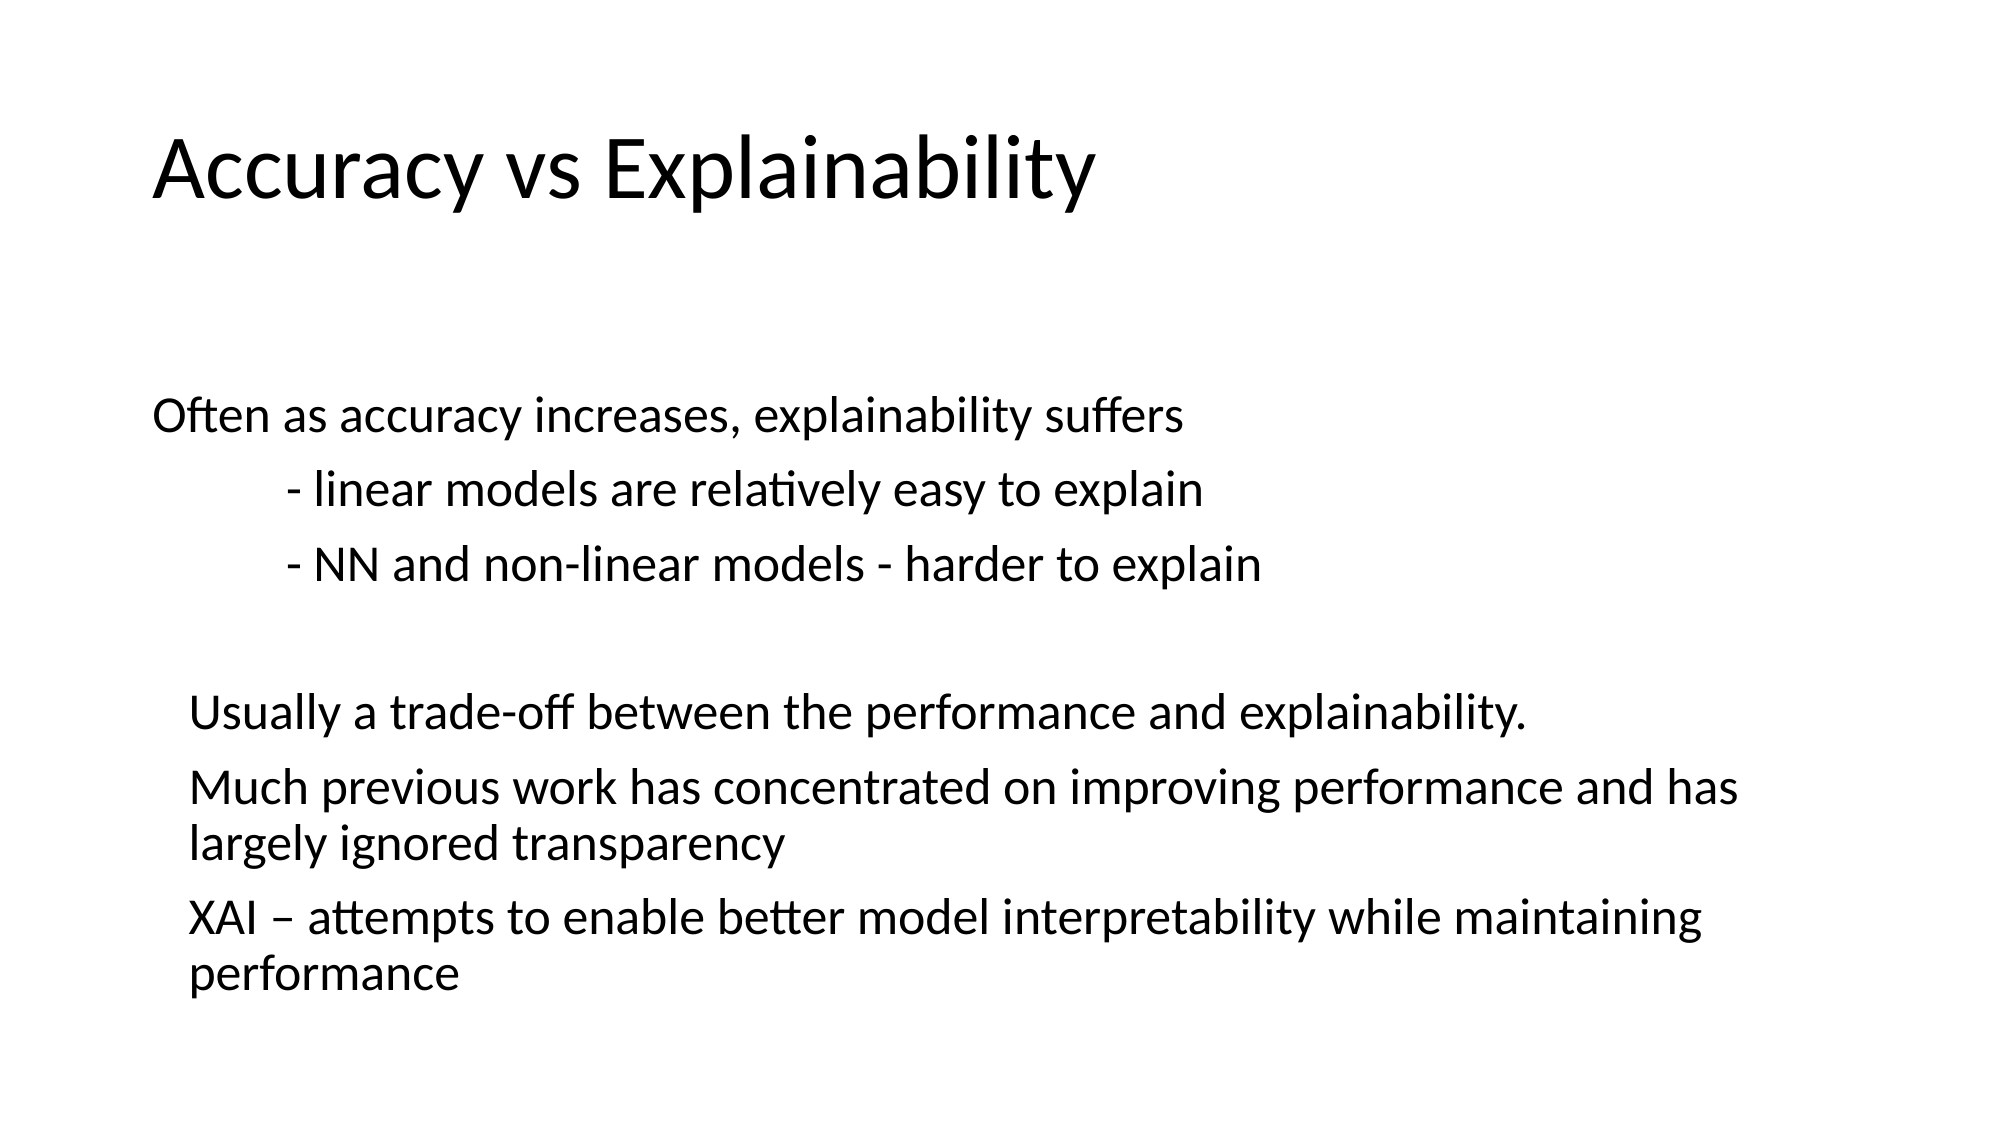

# Accuracy vs Explainability

Often as accuracy increases, explainability suffers
	- linear models are relatively easy to explain
	- NN and non-linear models - harder to explain

Usually a trade-off between the performance and explainability.
Much previous work has concentrated on improving performance and has largely ignored transparency
XAI – attempts to enable better model interpretability while maintaining performance